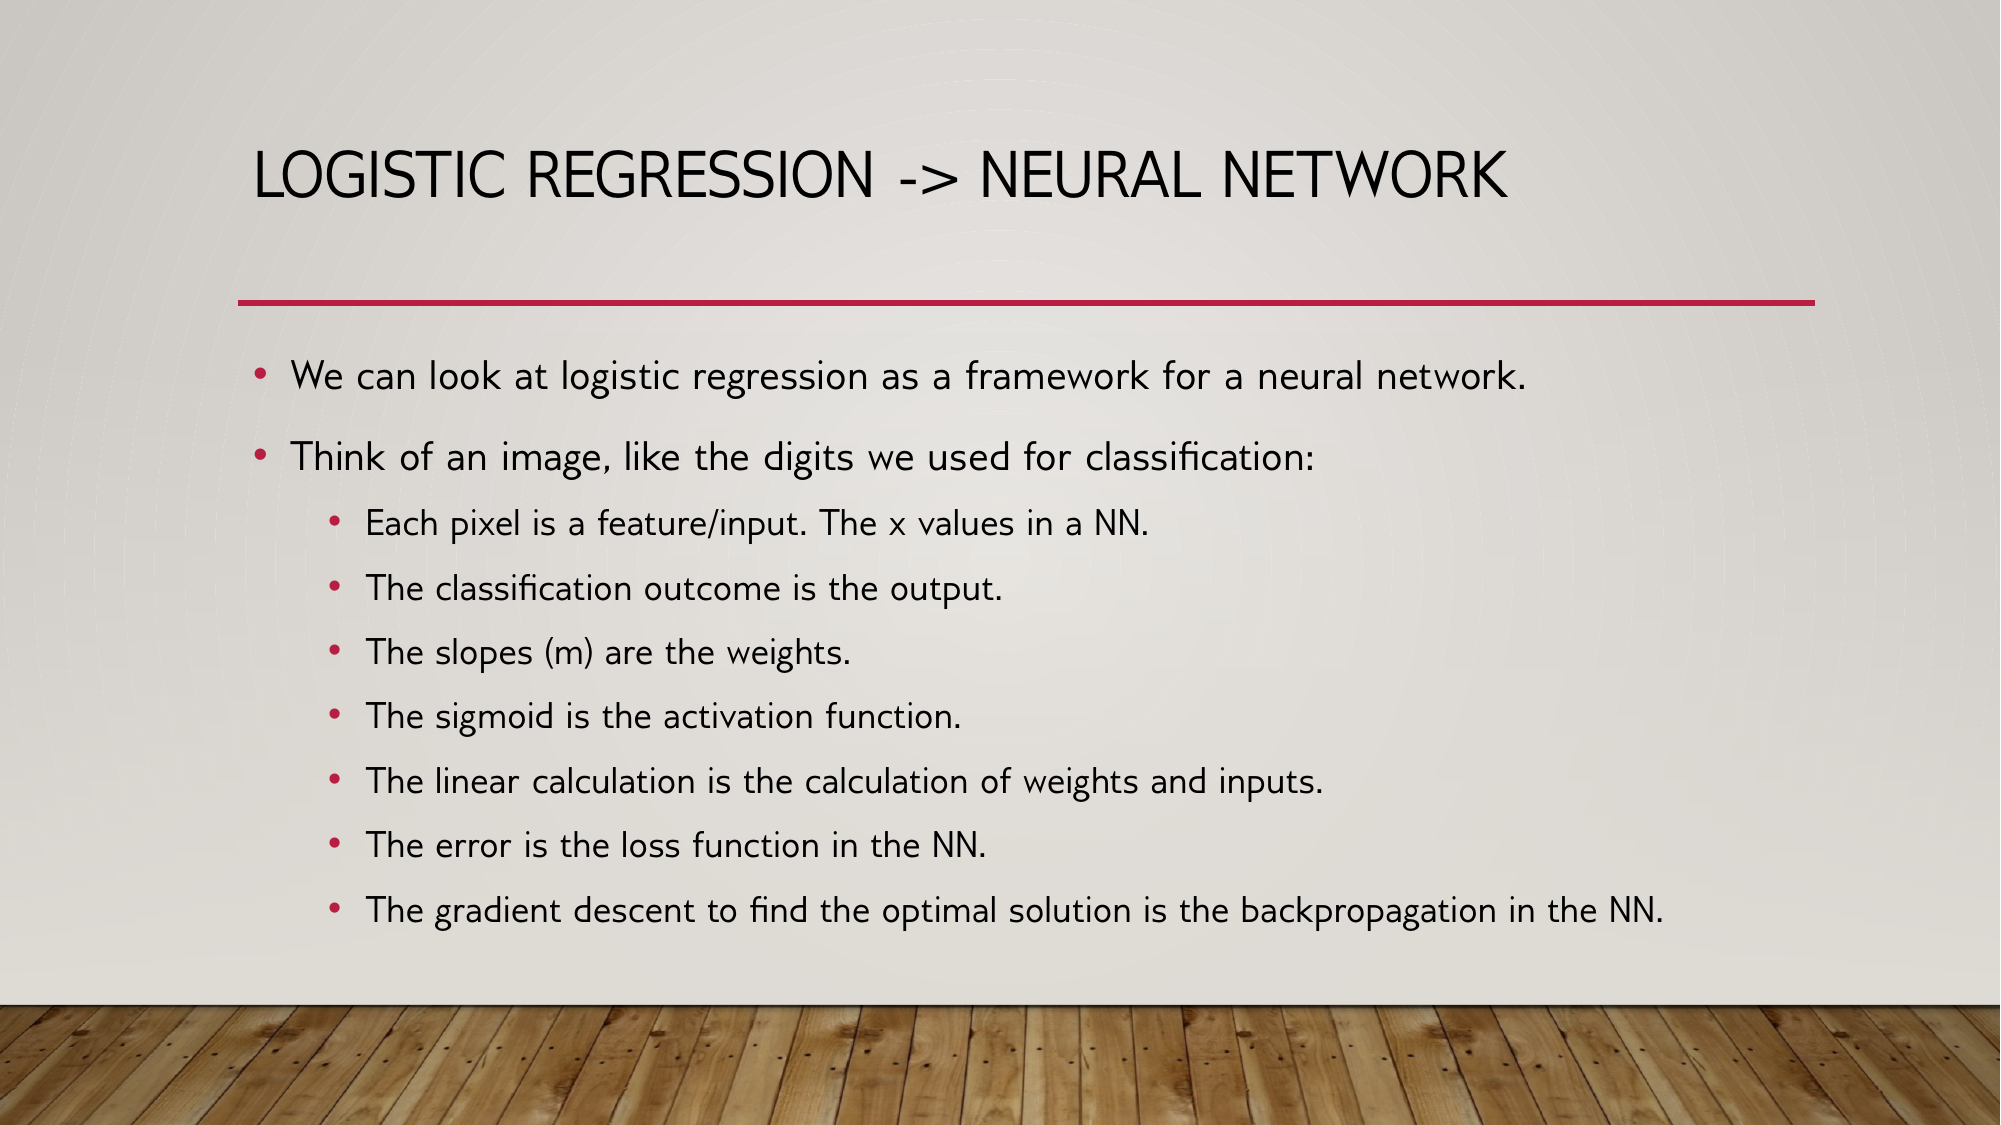

# Logistic Regression -> Neural Network
We can look at logistic regression as a framework for a neural network.
Think of an image, like the digits we used for classification:
Each pixel is a feature/input. The x values in a NN.
The classification outcome is the output.
The slopes (m) are the weights.
The sigmoid is the activation function.
The linear calculation is the calculation of weights and inputs.
The error is the loss function in the NN.
The gradient descent to find the optimal solution is the backpropagation in the NN.